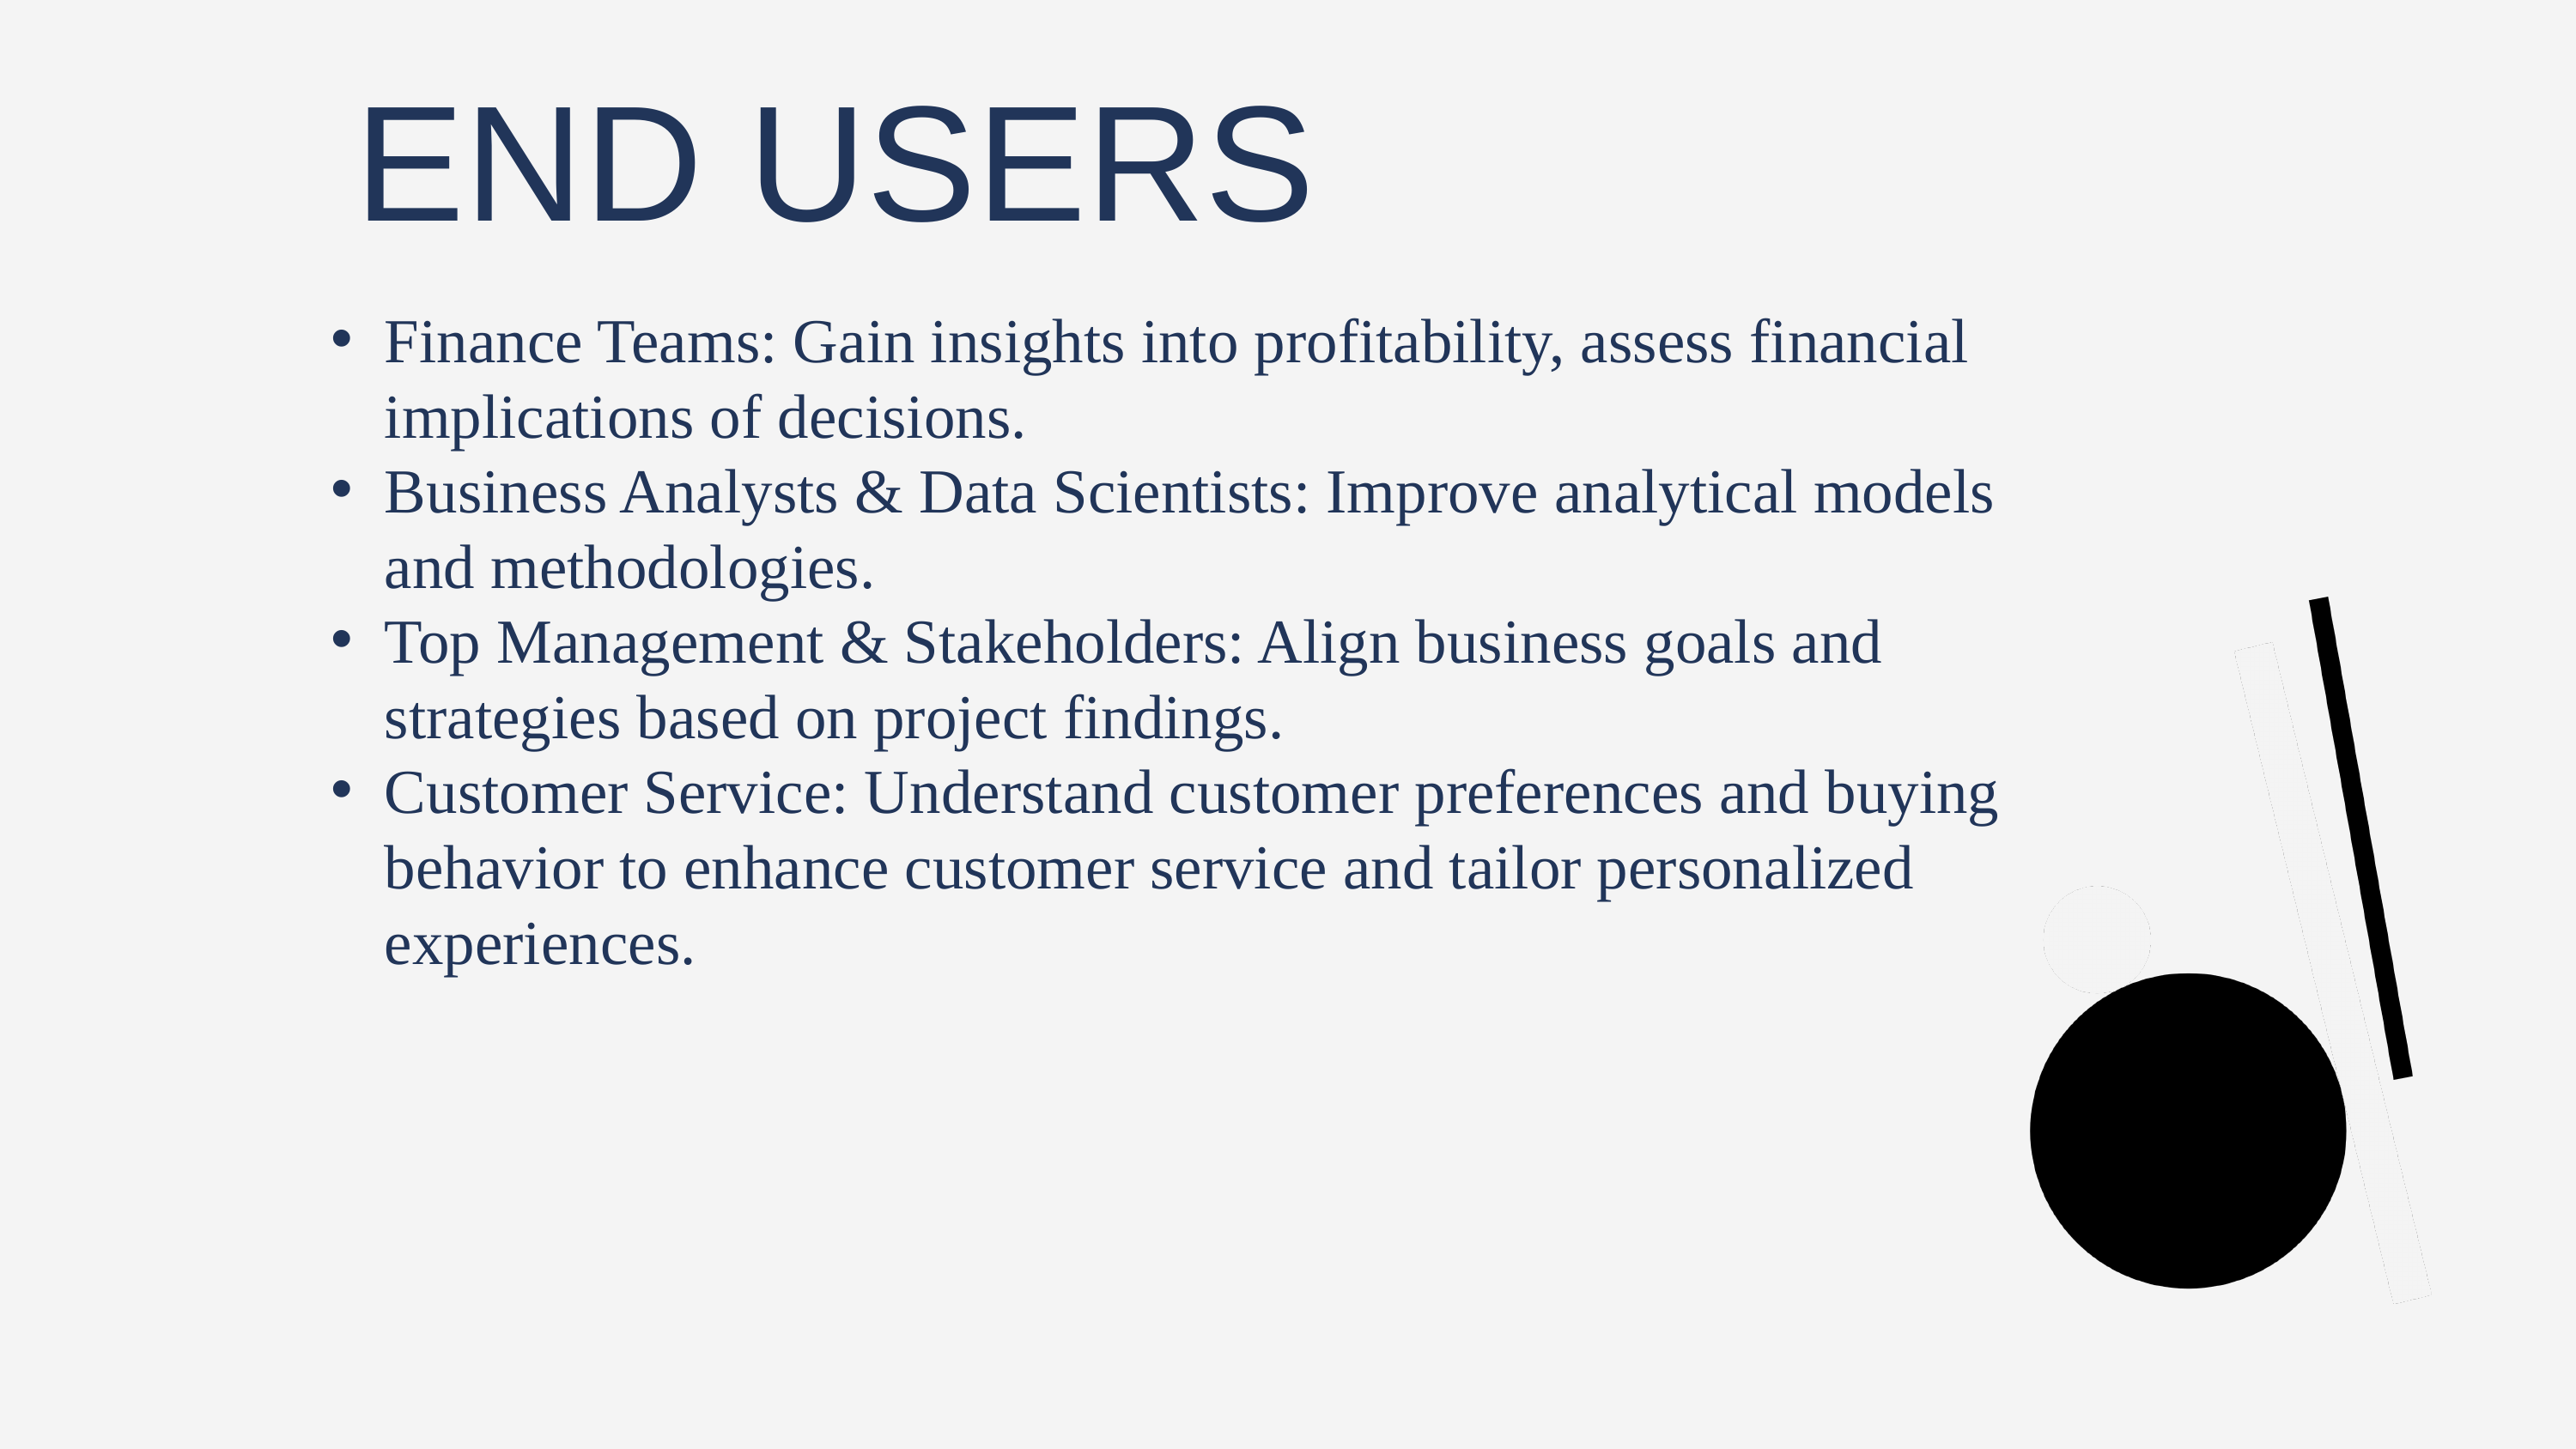

END USERS
Finance Teams: Gain insights into profitability, assess financial implications of decisions.
Business Analysts & Data Scientists: Improve analytical models and methodologies.
Top Management & Stakeholders: Align business goals and strategies based on project findings.
Customer Service: Understand customer preferences and buying behavior to enhance customer service and tailor personalized experiences.